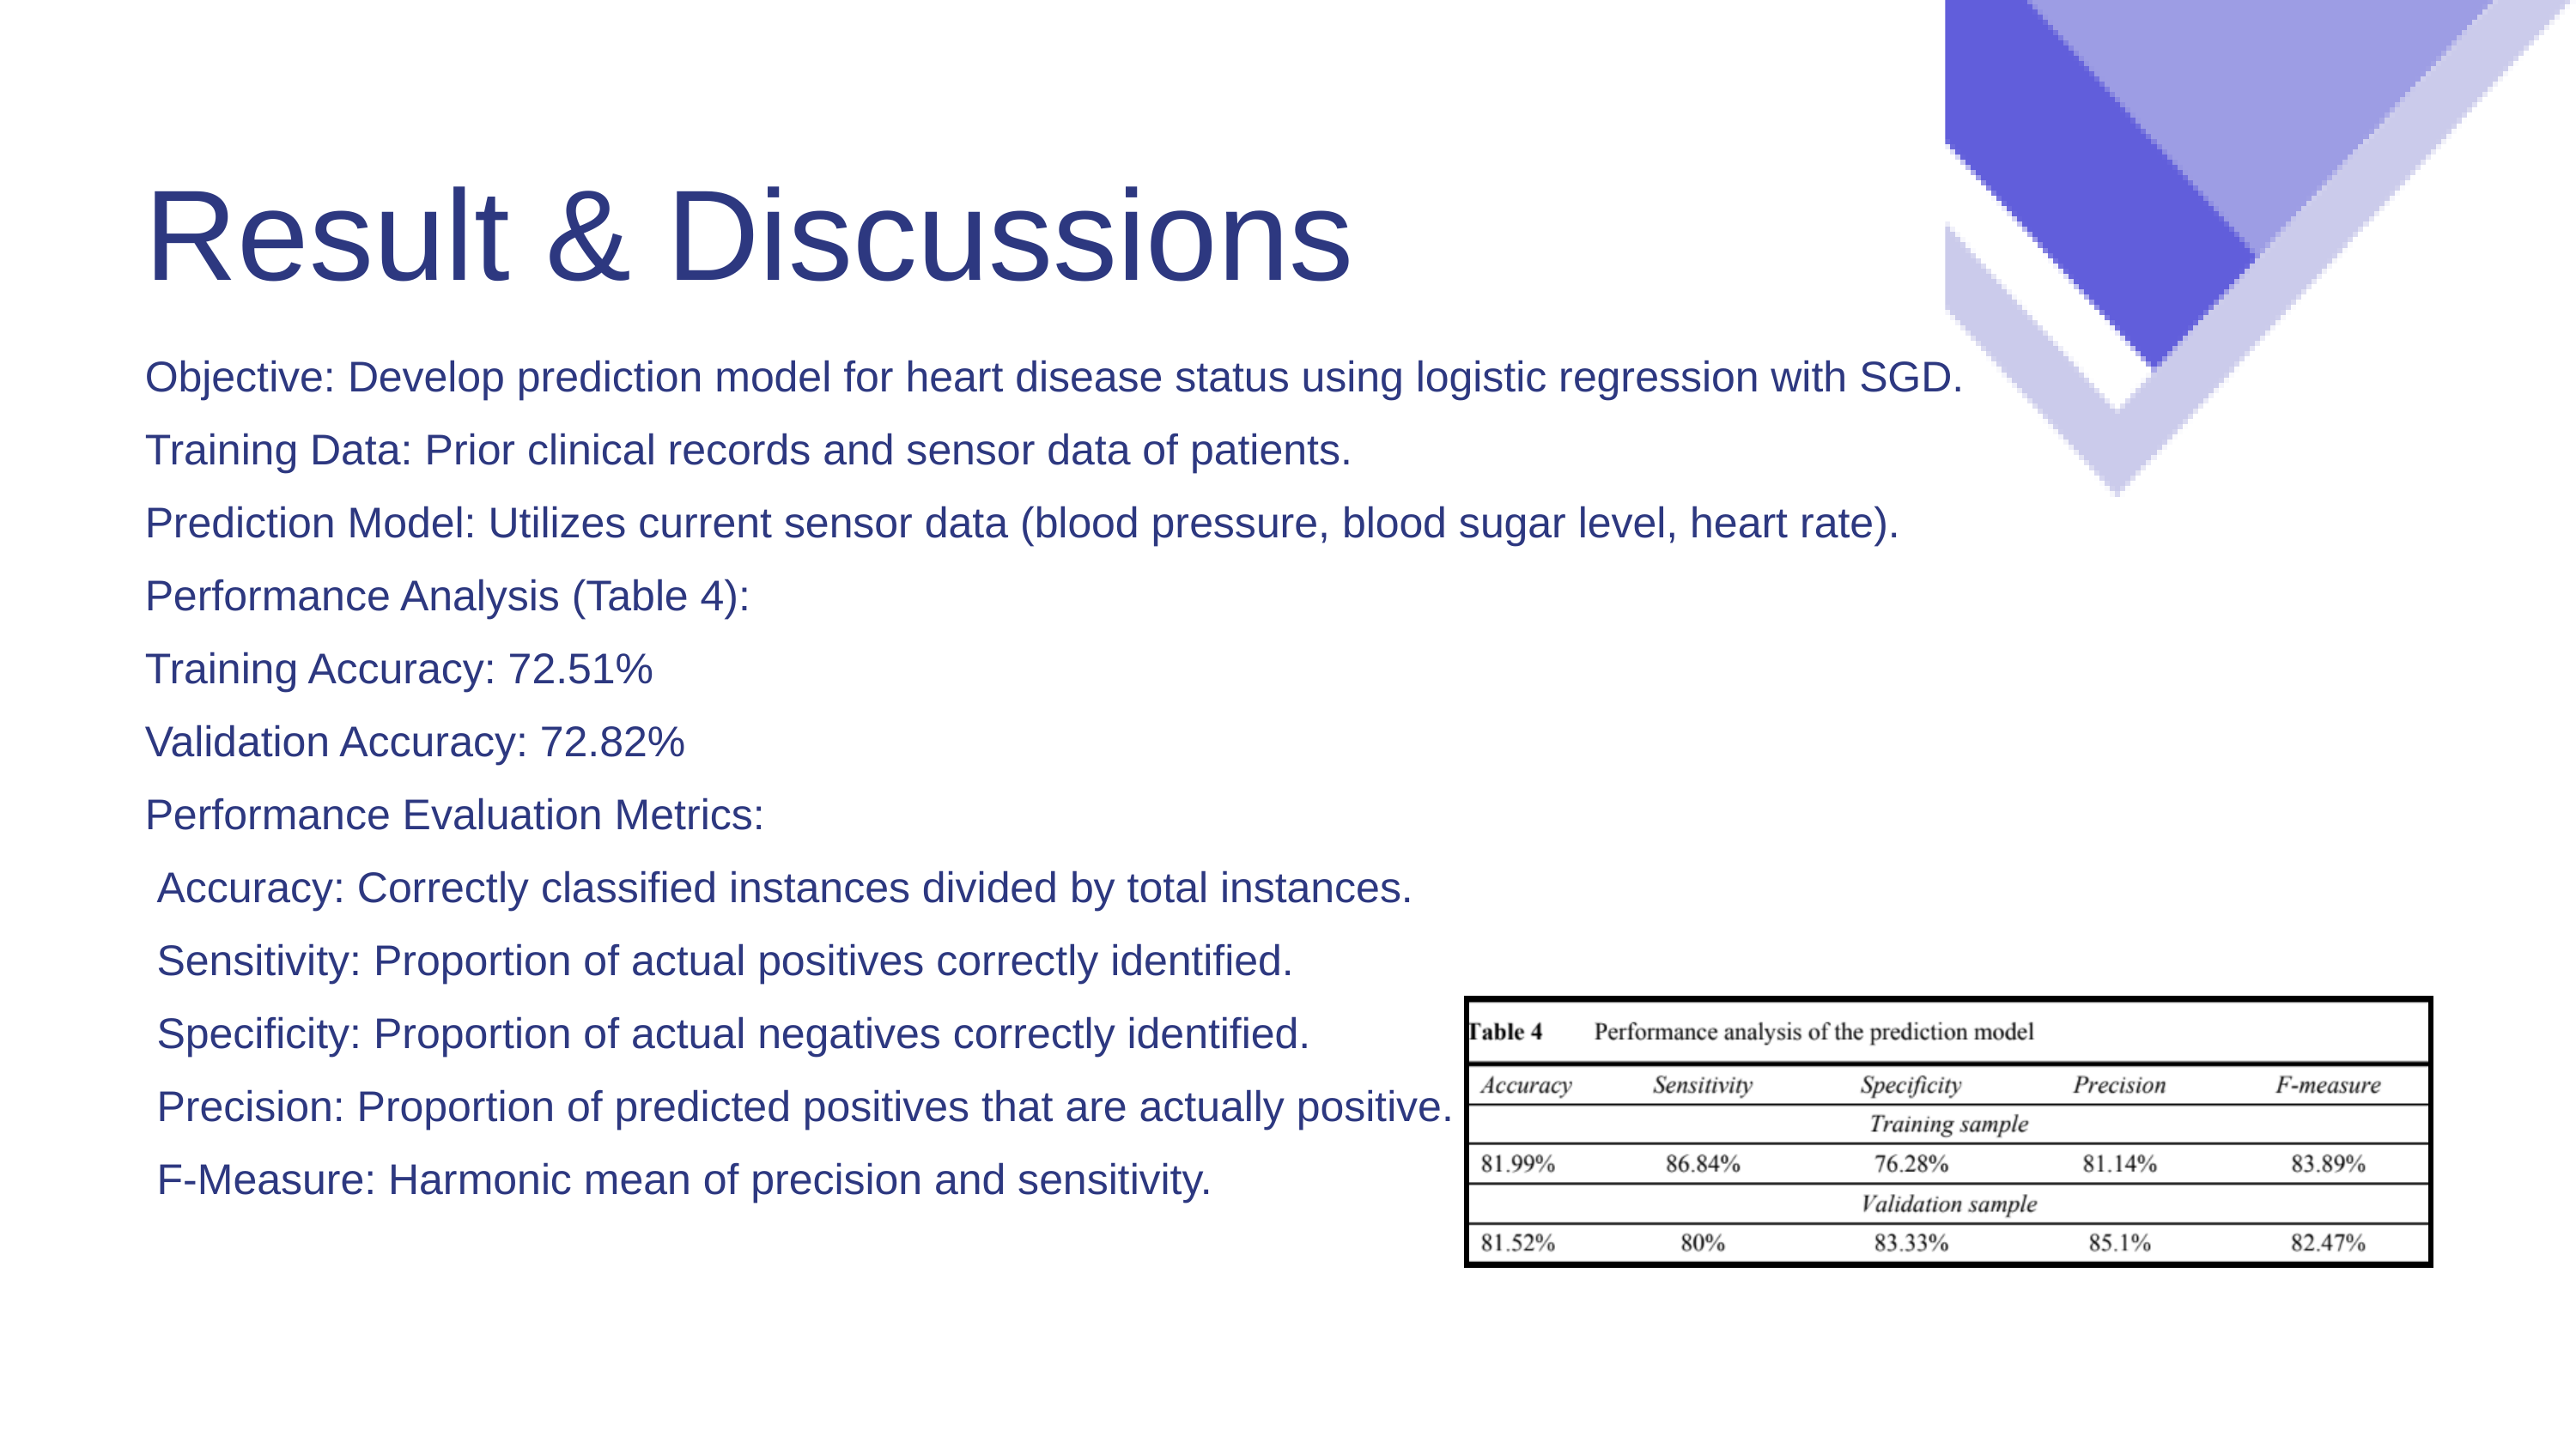

Result & Discussions
Objective: Develop prediction model for heart disease status using logistic regression with SGD.
Training Data: Prior clinical records and sensor data of patients.
Prediction Model: Utilizes current sensor data (blood pressure, blood sugar level, heart rate).
Performance Analysis (Table 4):
Training Accuracy: 72.51%
Validation Accuracy: 72.82%
Performance Evaluation Metrics:
 Accuracy: Correctly classified instances divided by total instances.
 Sensitivity: Proportion of actual positives correctly identified.
 Specificity: Proportion of actual negatives correctly identified.
 Precision: Proportion of predicted positives that are actually positive.
 F-Measure: Harmonic mean of precision and sensitivity.